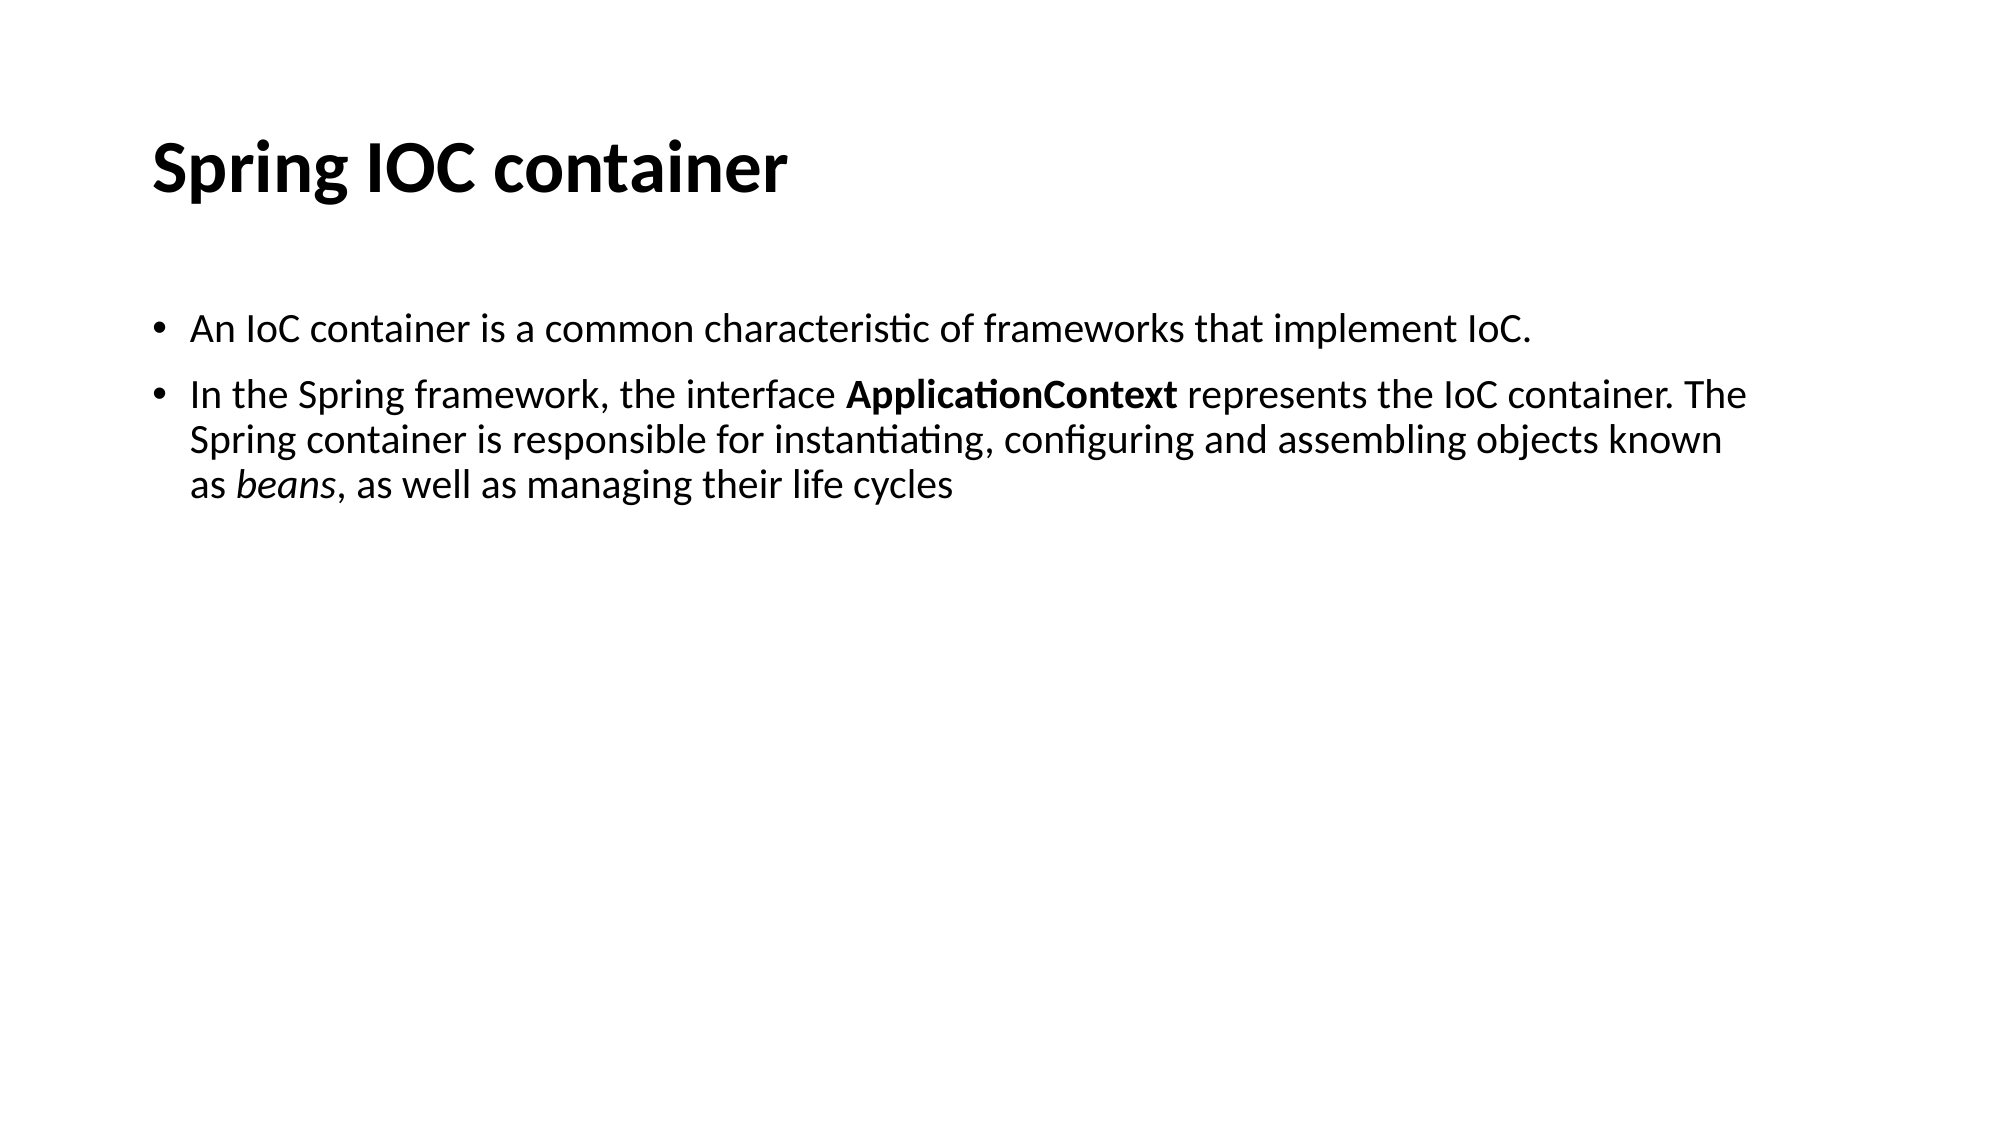

# Spring IOC container
An IoC container is a common characteristic of frameworks that implement IoC.
In the Spring framework, the interface ApplicationContext represents the IoC container. The Spring container is responsible for instantiating, configuring and assembling objects known as beans, as well as managing their life cycles